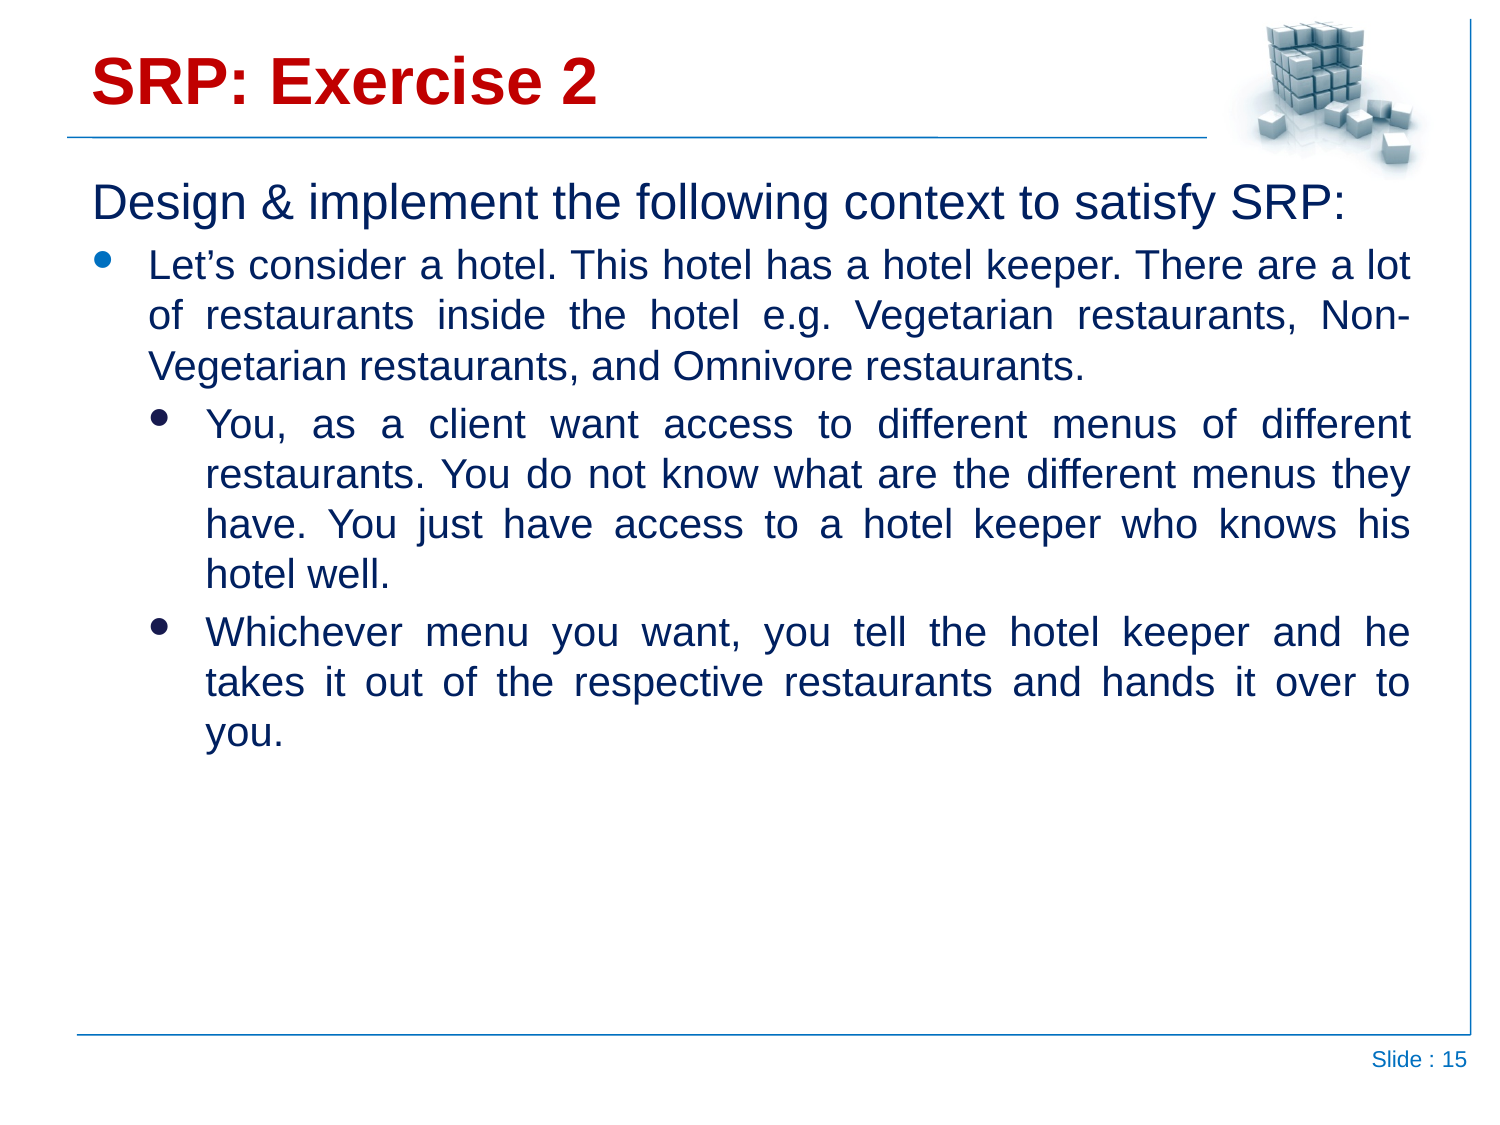

# SRP: Exercise 2
Design & implement the following context to satisfy SRP:
Let’s consider a hotel. This hotel has a hotel keeper. There are a lot of restaurants inside the hotel e.g. Vegetarian restaurants, Non-Vegetarian restaurants, and Omnivore restaurants.
You, as a client want access to different menus of different restaurants. You do not know what are the different menus they have. You just have access to a hotel keeper who knows his hotel well.
Whichever menu you want, you tell the hotel keeper and he takes it out of the respective restaurants and hands it over to you.